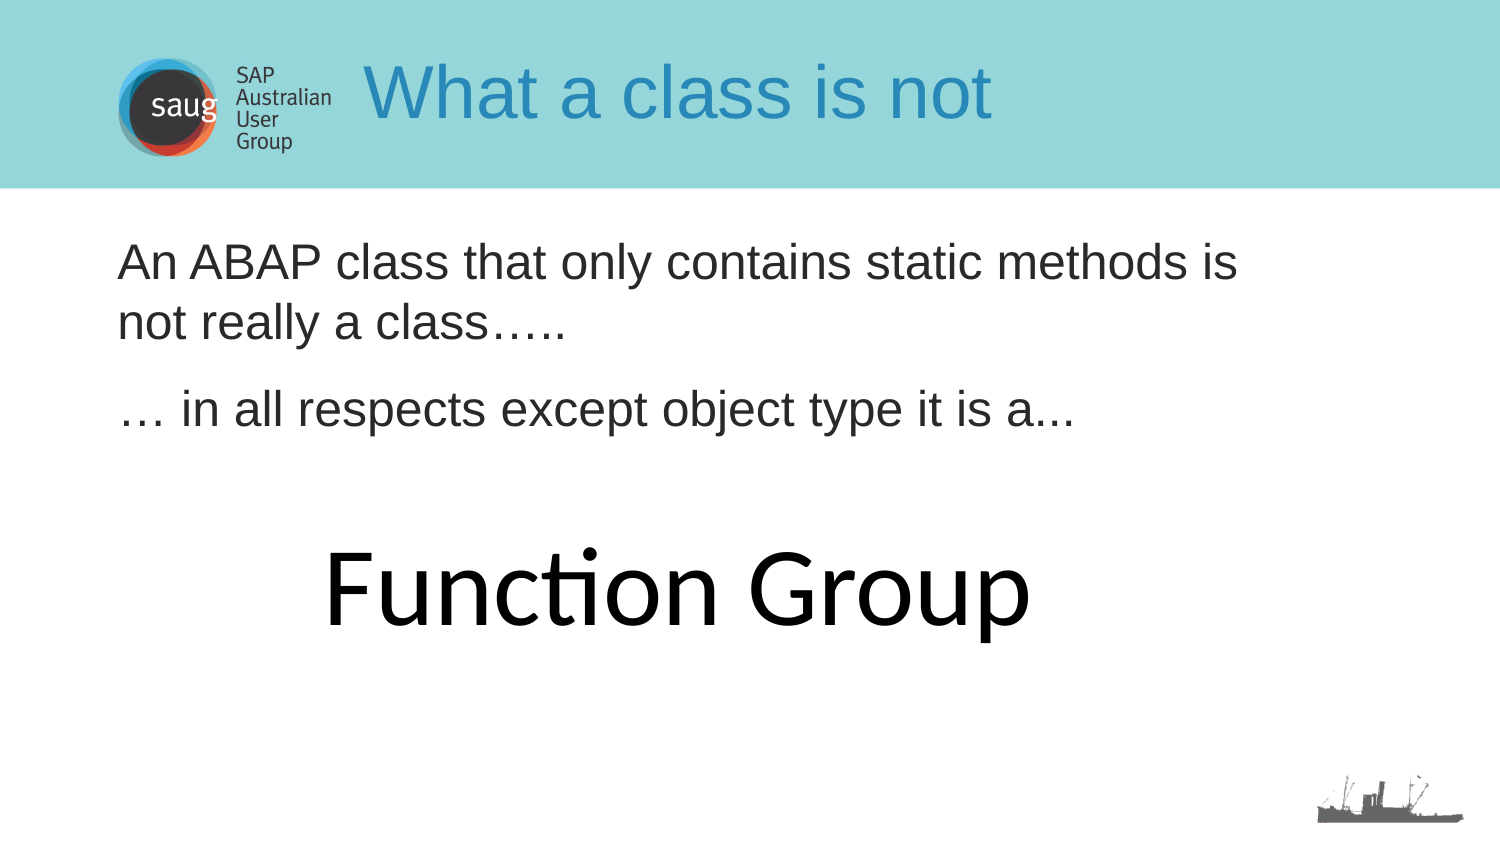

# What a class is not
An ABAP class that only contains static methods is not really a class…..
… in all respects except object type it is a...
Function Group